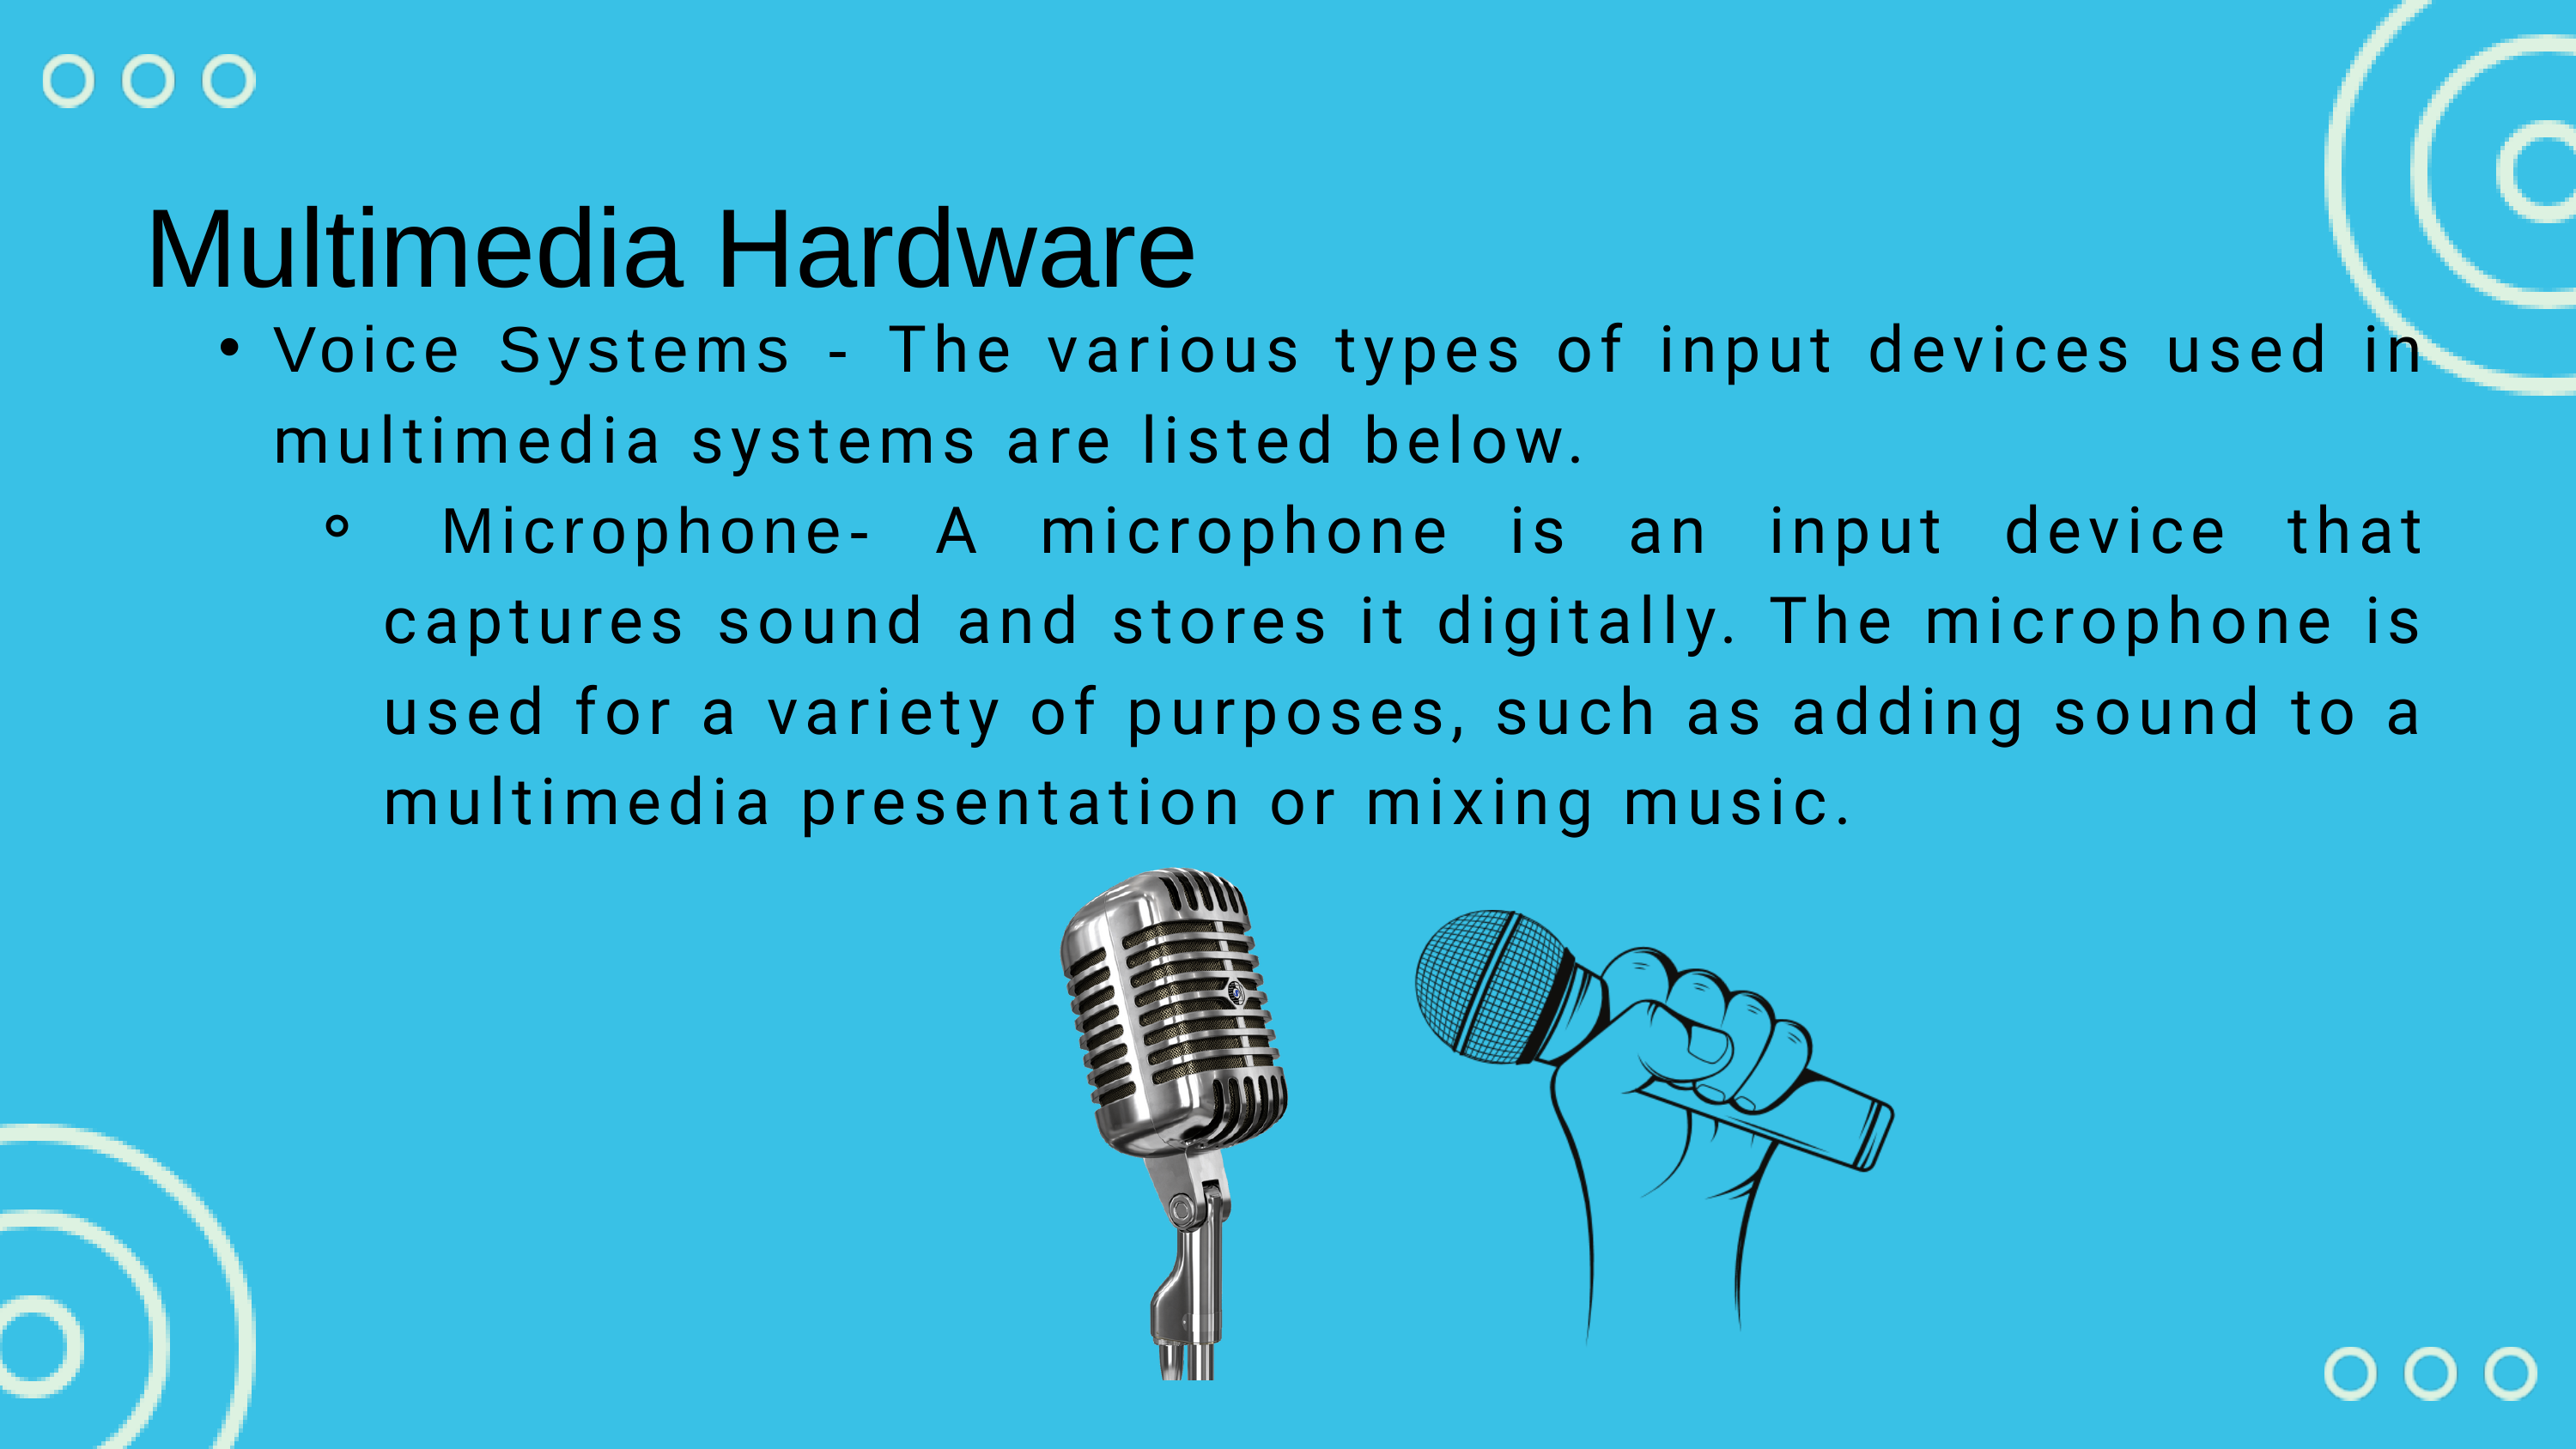

Multimedia Hardware
Voice Systems - The various types of input devices used in multimedia systems are listed below.
 Microphone- A microphone is an input device that captures sound and stores it digitally. The microphone is used for a variety of purposes, such as adding sound to a multimedia presentation or mixing music.